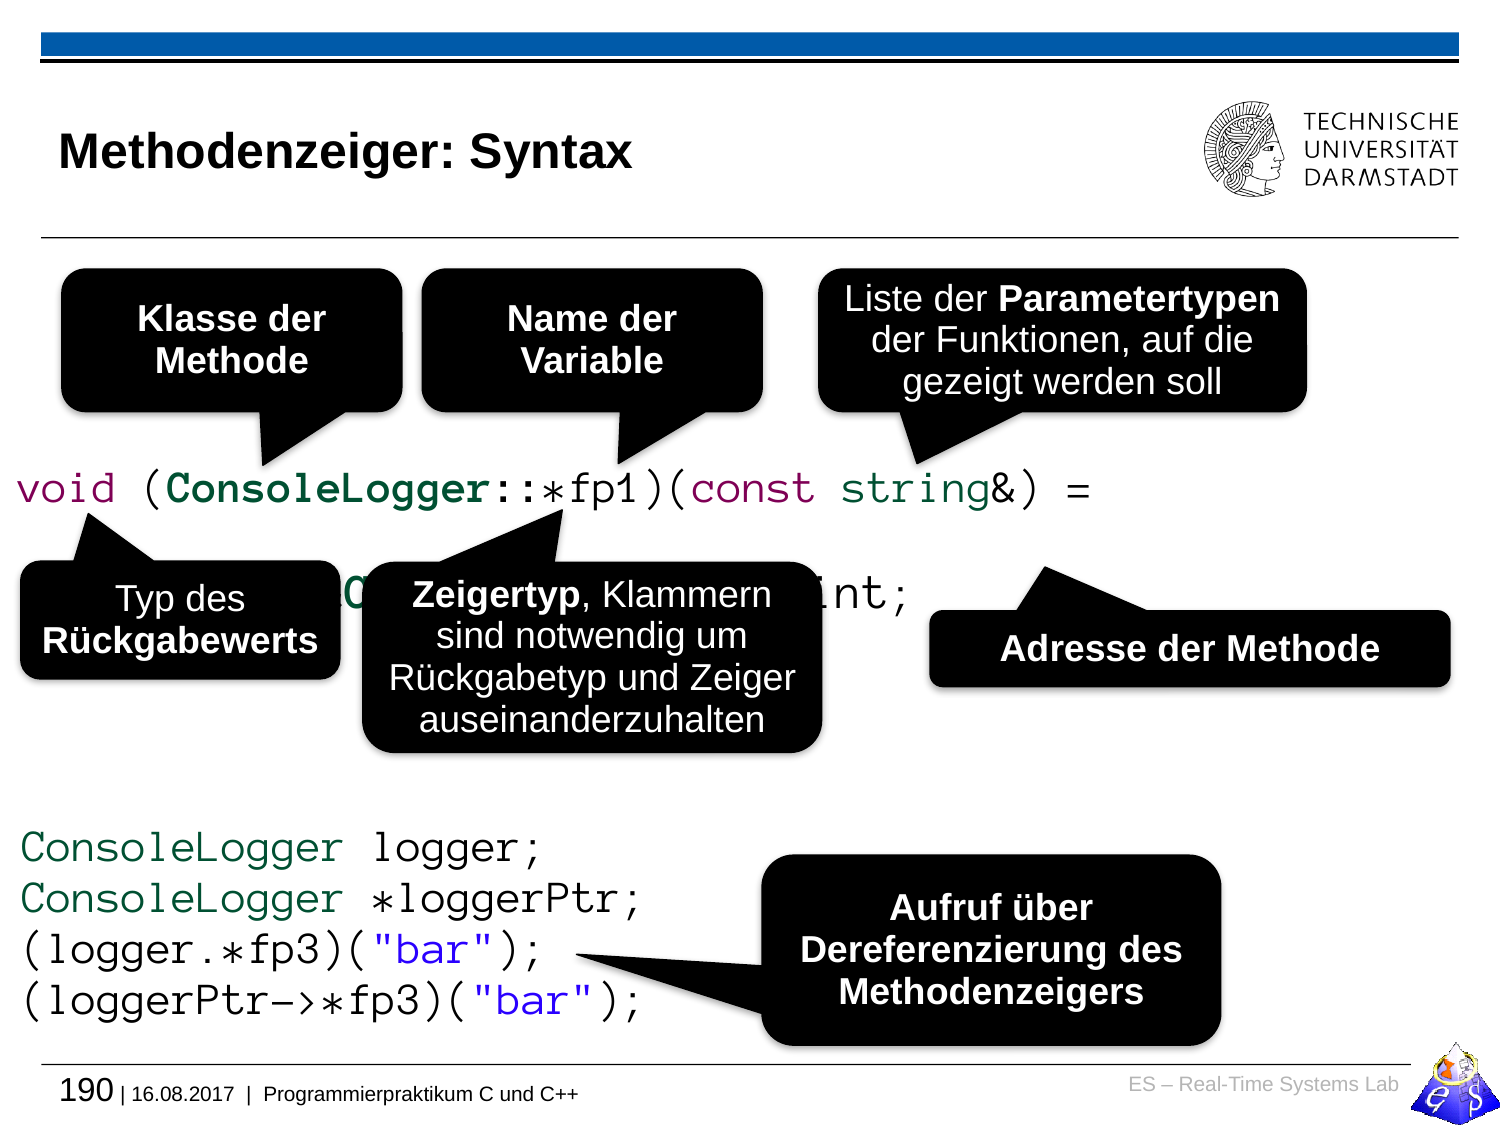

# Methodenzeiger: Syntax
Klasse der Methode
Name der Variable
Liste der Parametertypen der Funktionen, auf die gezeigt werden soll
void (ConsoleLogger::*fp1)(const string&) =
											&ConsoleLogger::print;
Typ des Rückgabewerts
Zeigertyp, Klammern sind notwendig um Rückgabetyp und Zeiger auseinanderzuhalten
Adresse der Methode
ConsoleLogger logger;
ConsoleLogger *loggerPtr;
(logger.*fp3)("bar");
(loggerPtr->*fp3)("bar");

Aufruf über Dereferenzierung des Methodenzeigers